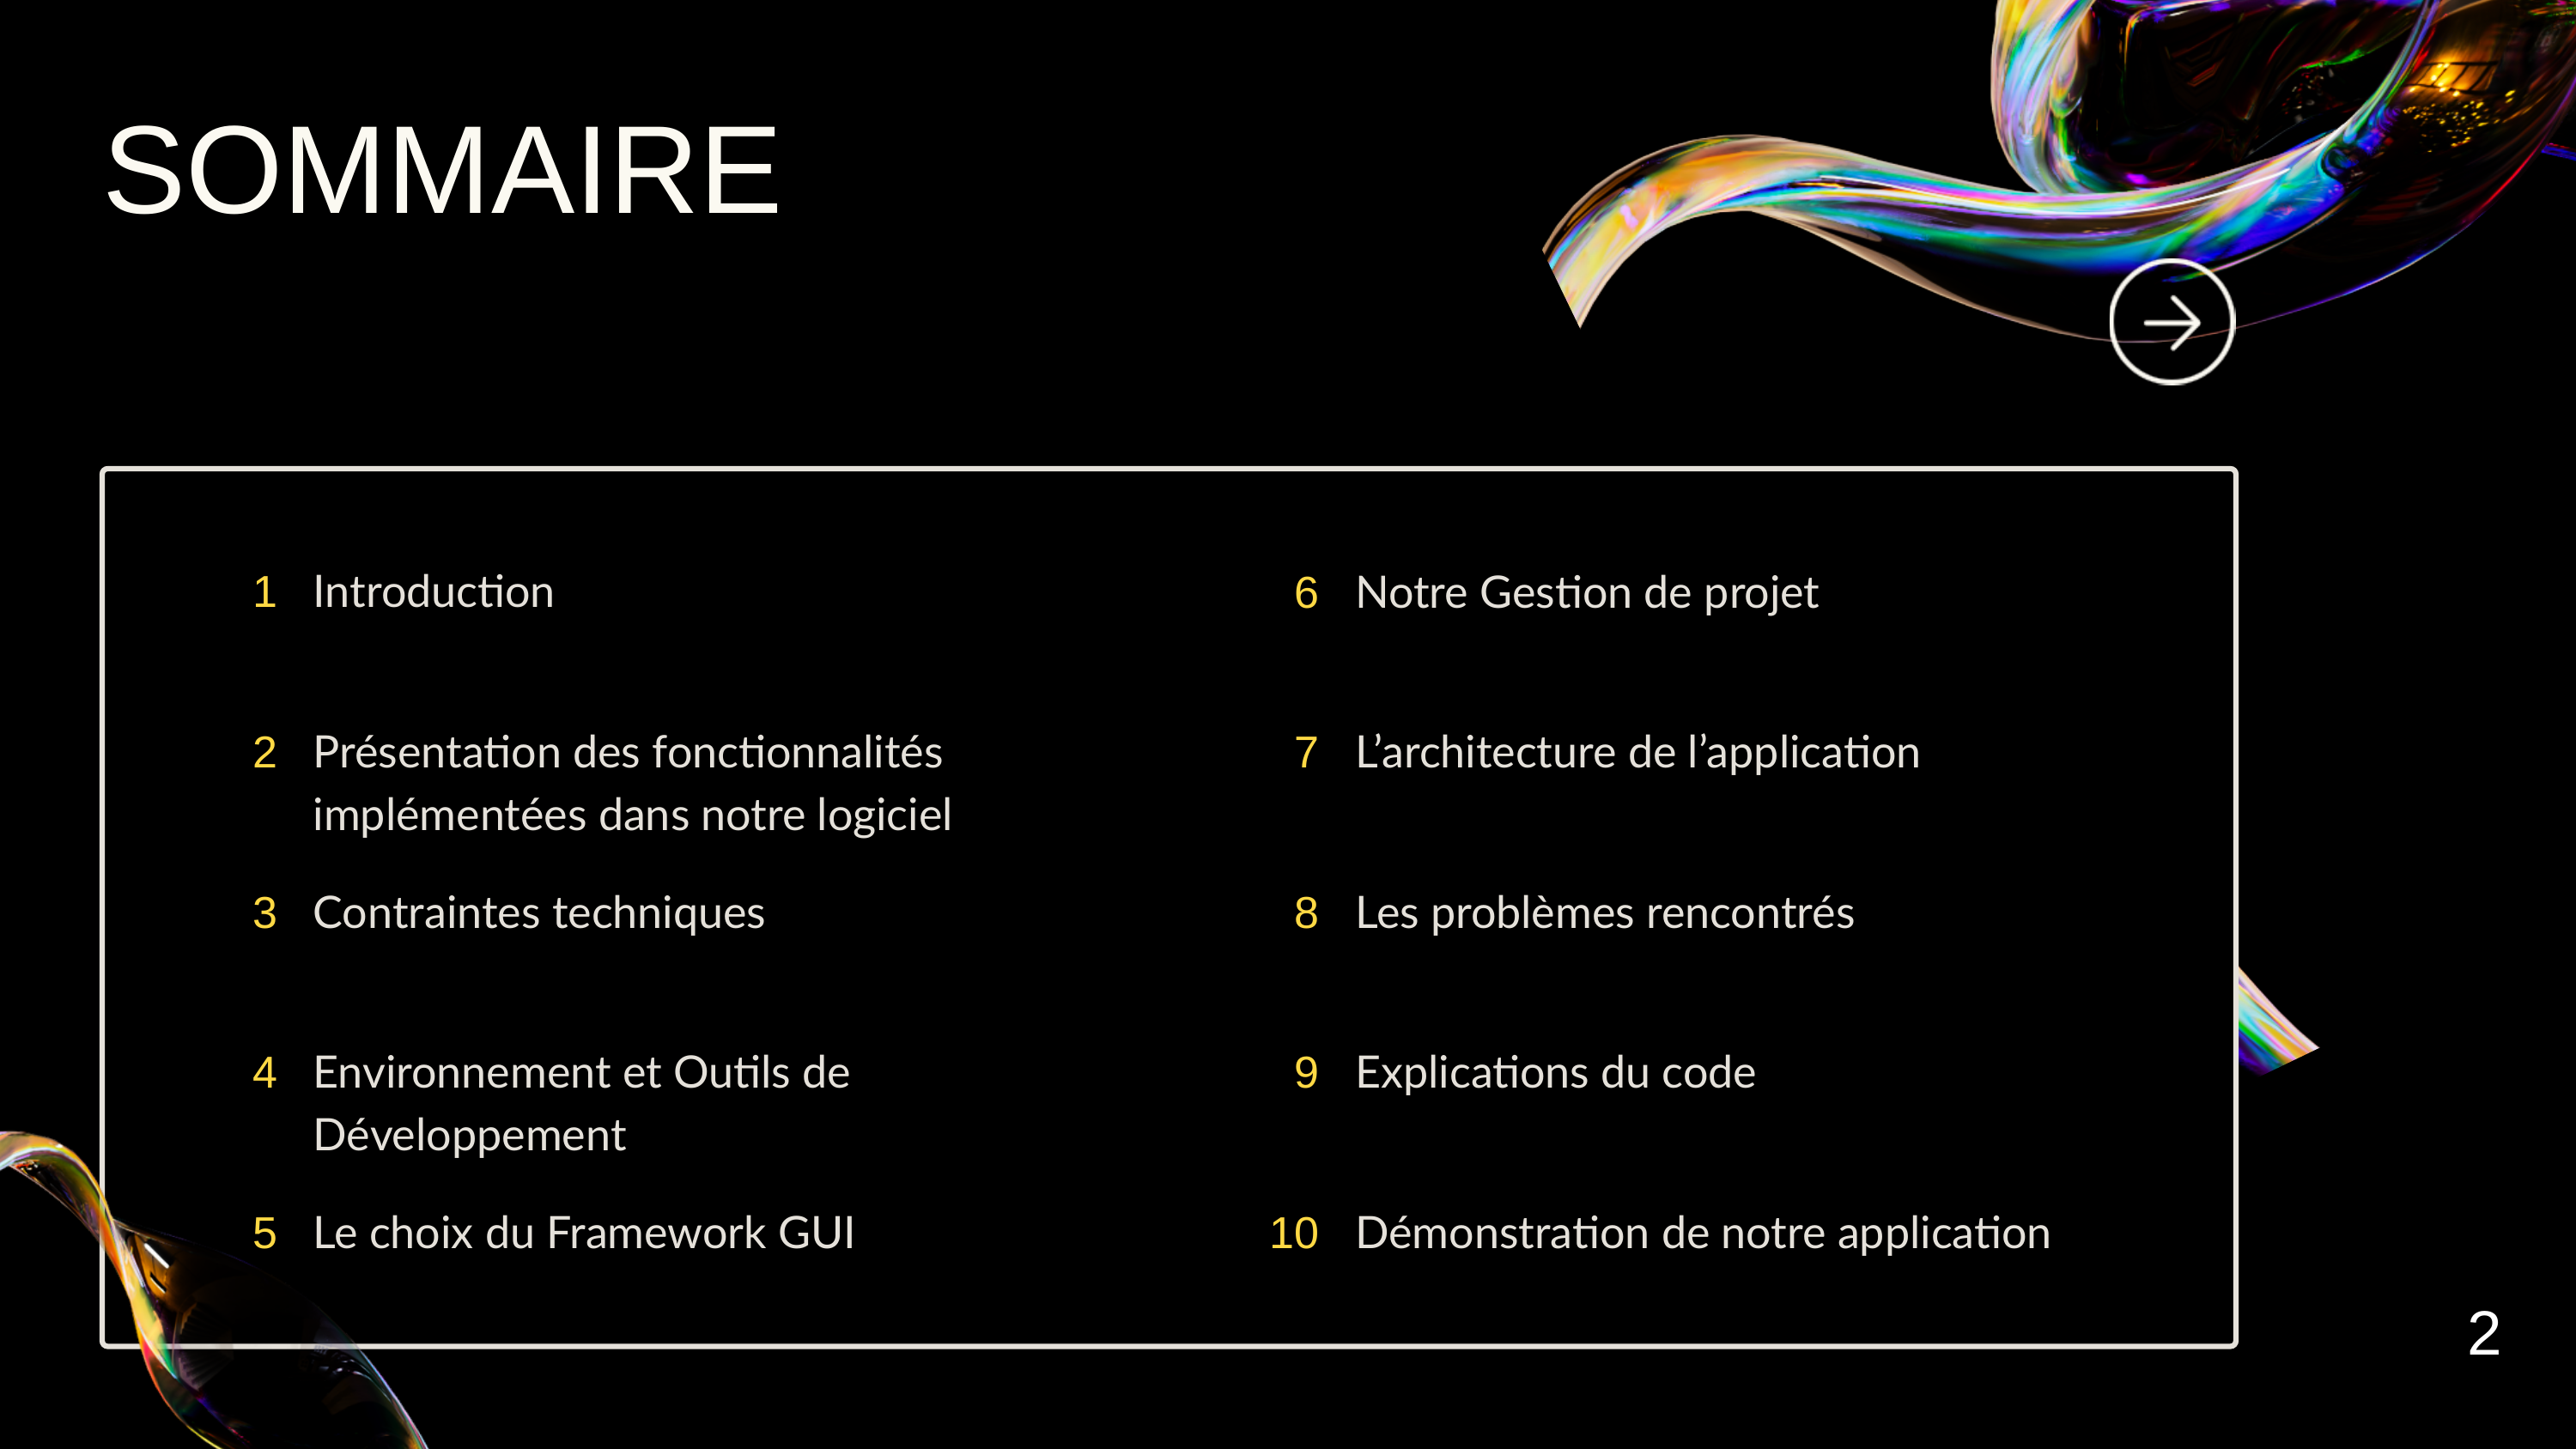

SOMMAIRE

1
Introduction
6
Notre Gestion de projet

2
Présentation des fonctionnalités implémentées dans notre logiciel
7
L’architecture de l’application
3
Contraintes techniques
8
Les problèmes rencontrés

4
Environnement et Outils de Développement

9
Explications du code

5
Le choix du Framework GUI

10
Démonstration de notre application

2